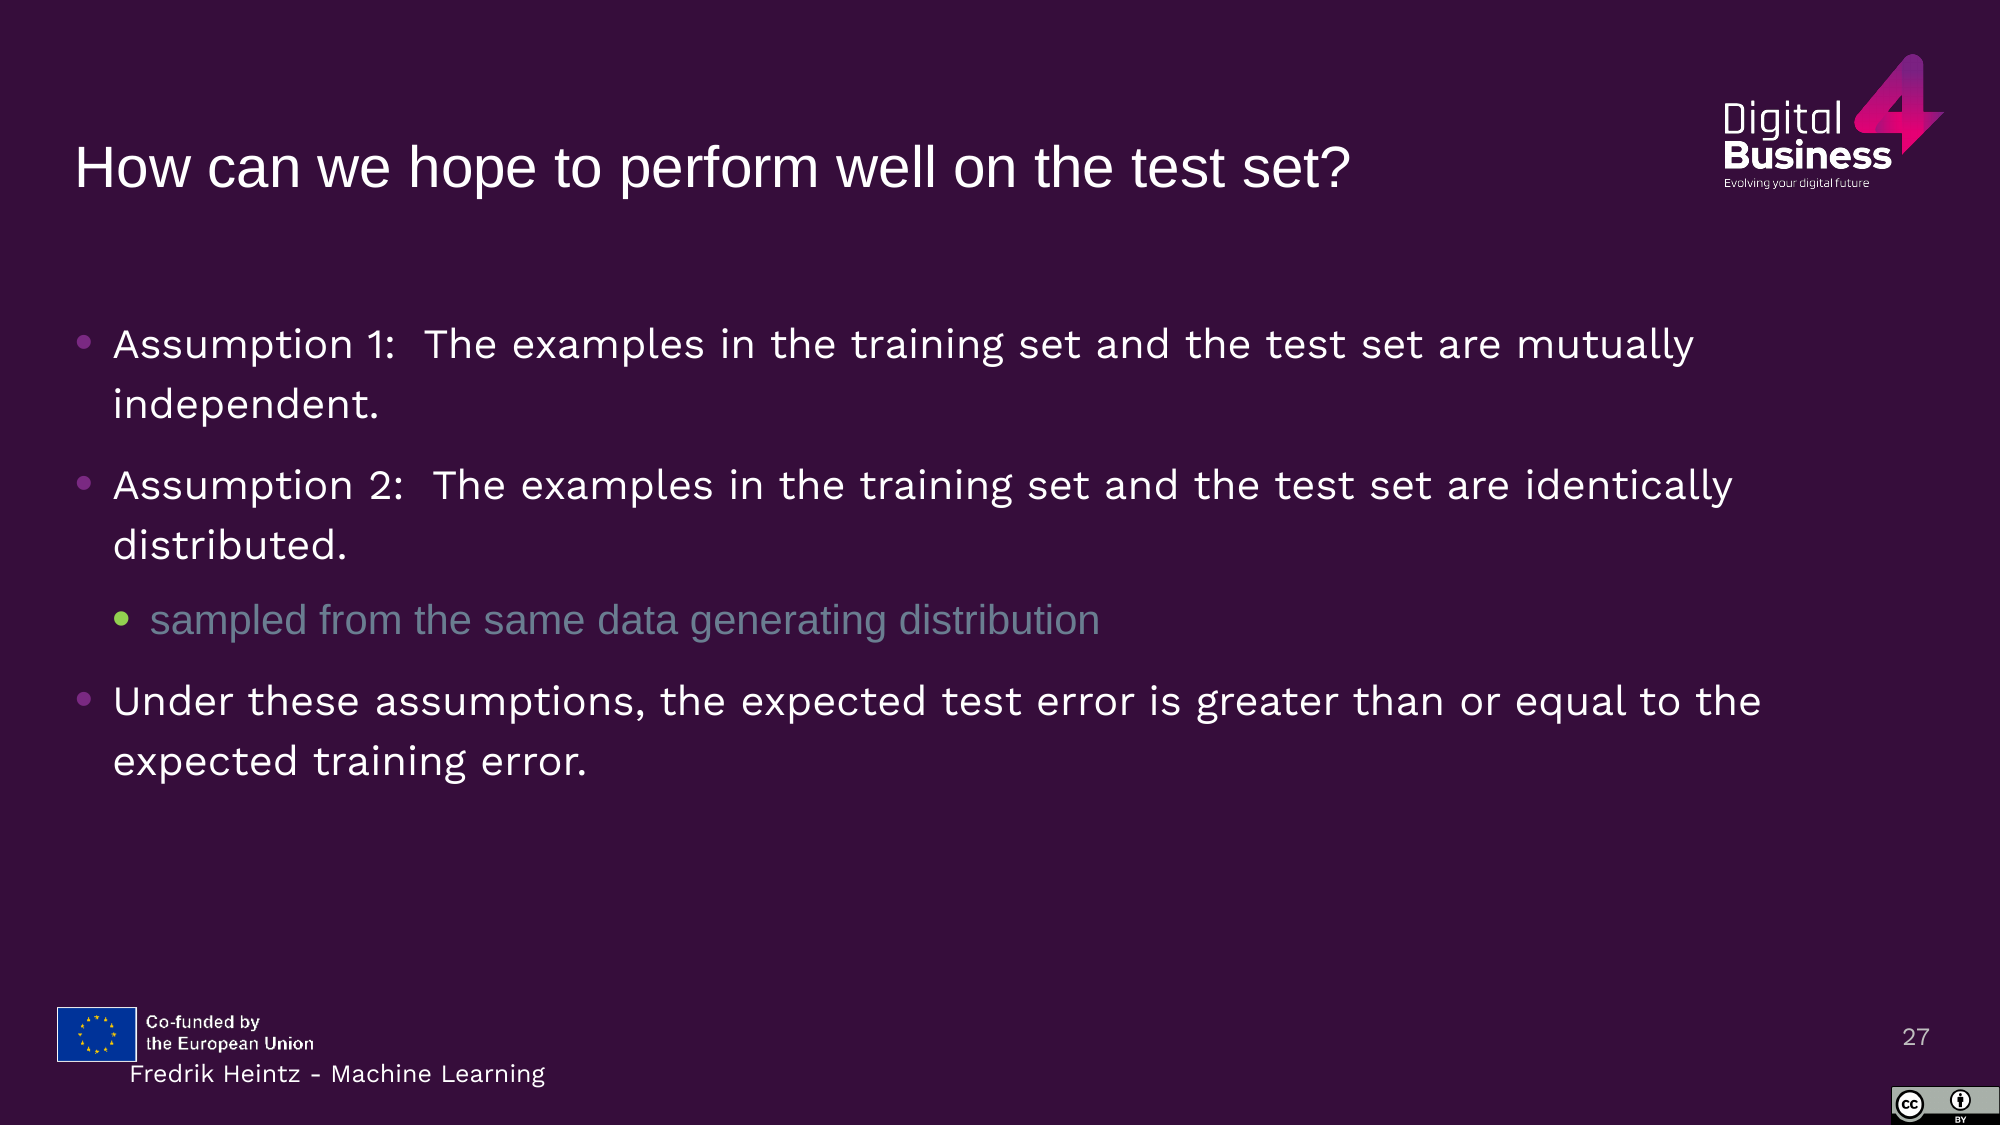

# How can we hope to perform well on the test set?
Assumption 1:  The examples in the training set and the test set are mutually independent.
Assumption 2:  The examples in the training set and the test set are identically distributed.
sampled from the same data generating distribution
Under these assumptions, the expected test error is greater than or equal to the expected training error.
27
Fredrik Heintz - Machine Learning